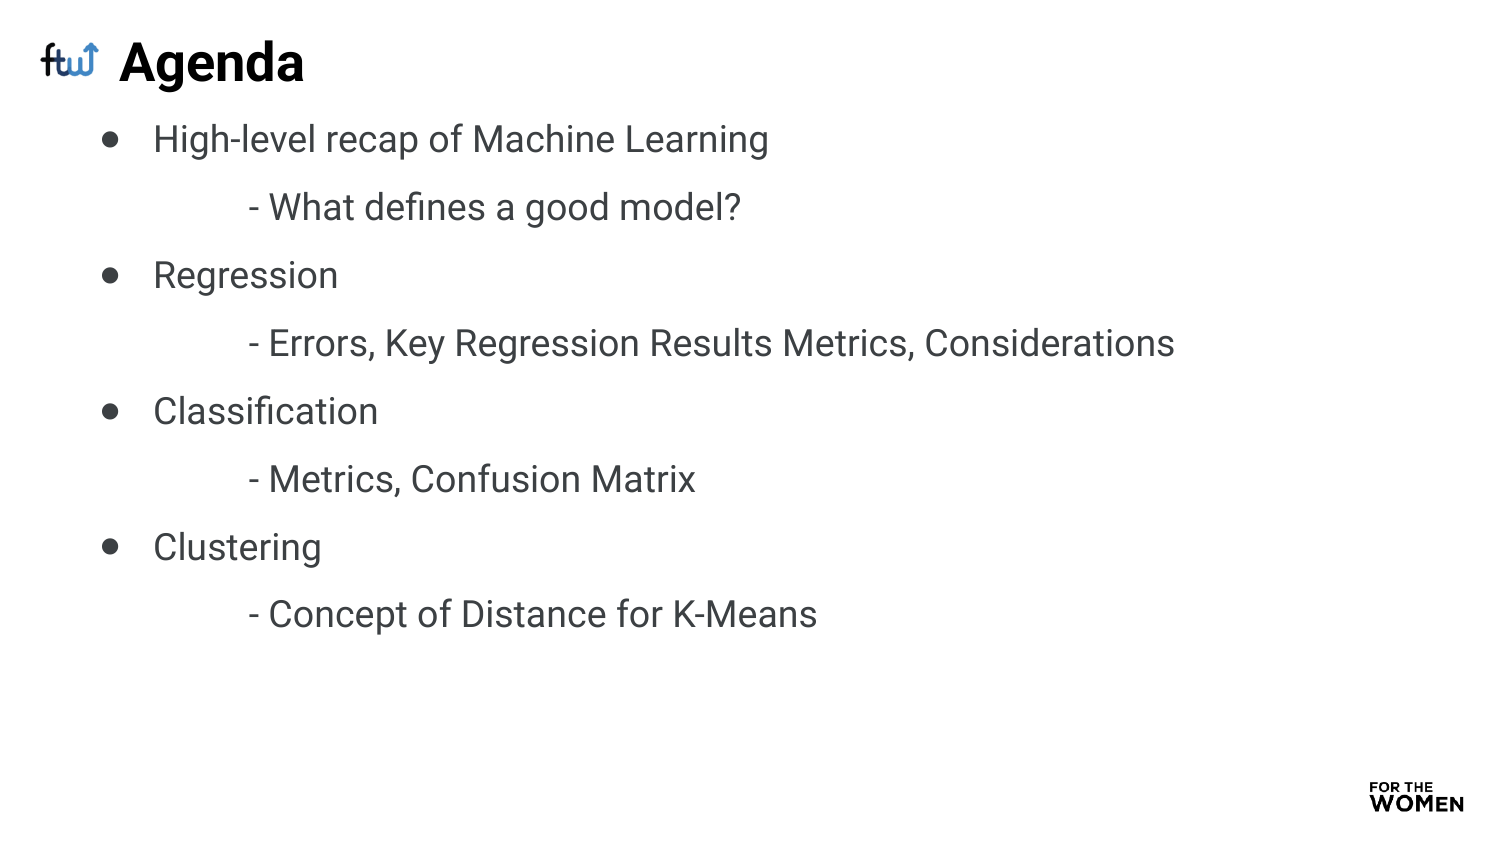

# Agenda
High-level recap of Machine Learning
	- What defines a good model?
Regression
	- Errors, Key Regression Results Metrics, Considerations
Classification
	- Metrics, Confusion Matrix
Clustering
	- Concept of Distance for K-Means